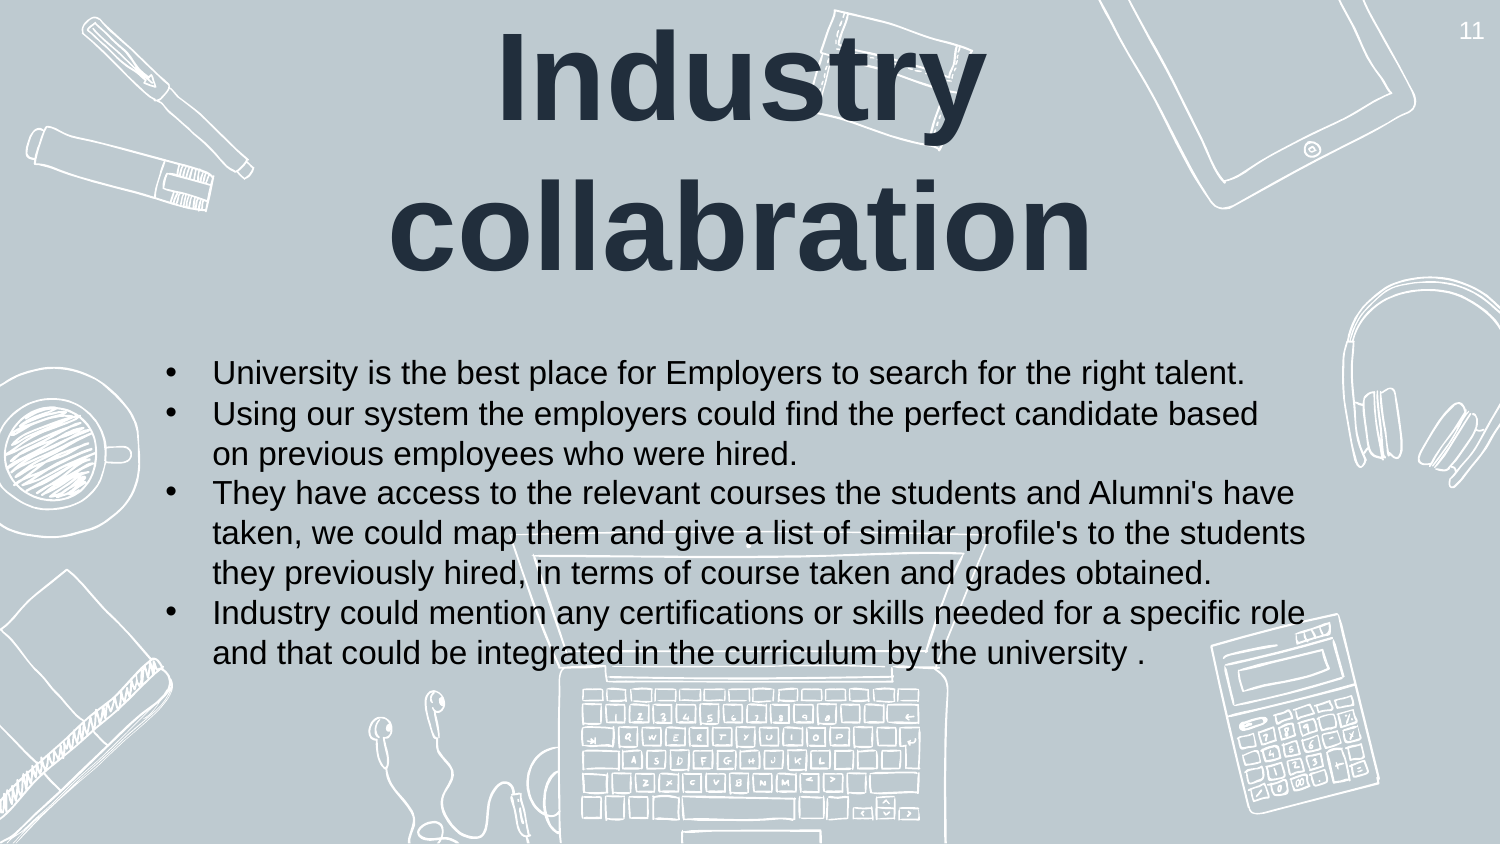

11
# University and Industry collabration
University is the best place for Employers to search for the right talent.
Using our system the employers could find the perfect candidate based on previous employees who were hired.
They have access to the relevant courses the students and Alumni's have taken, we could map them and give a list of similar profile's to the students they previously hired, in terms of course taken and grades obtained.
Industry could mention any certifications or skills needed for a specific role and that could be integrated in the curriculum by the university .